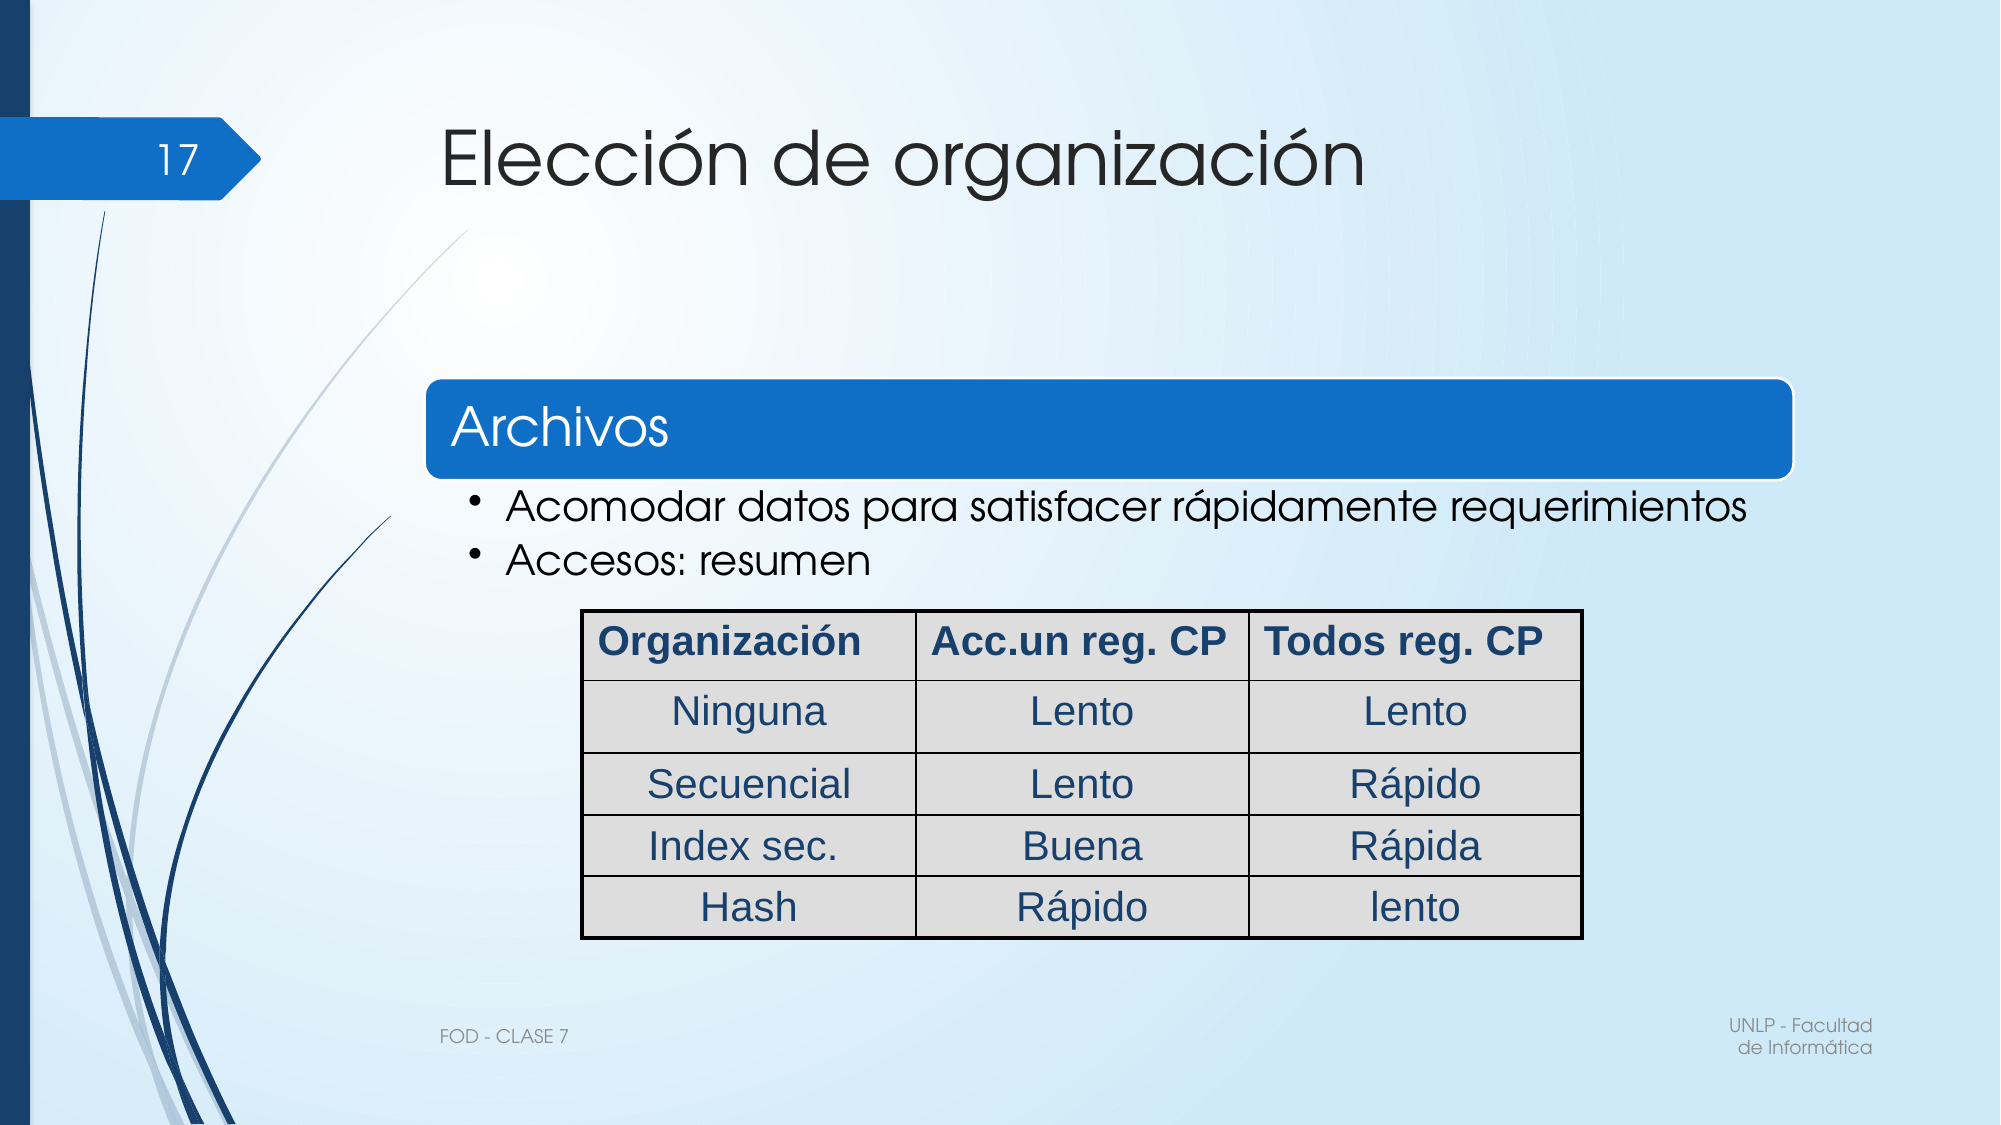

# Elección de organización
17
Archivos
Acomodar datos para satisfacer rápidamente requerimientos
Accesos: resumen
| Organización | Acc.un reg. CP | Todos reg. CP |
| --- | --- | --- |
| Ninguna | Lento | Lento |
| Secuencial | Lento | Rápido |
| Index sec. | Buena | Rápida |
| Hash | Rápido | lento |
UNLP - Facultad de Informática
FOD - CLASE 7